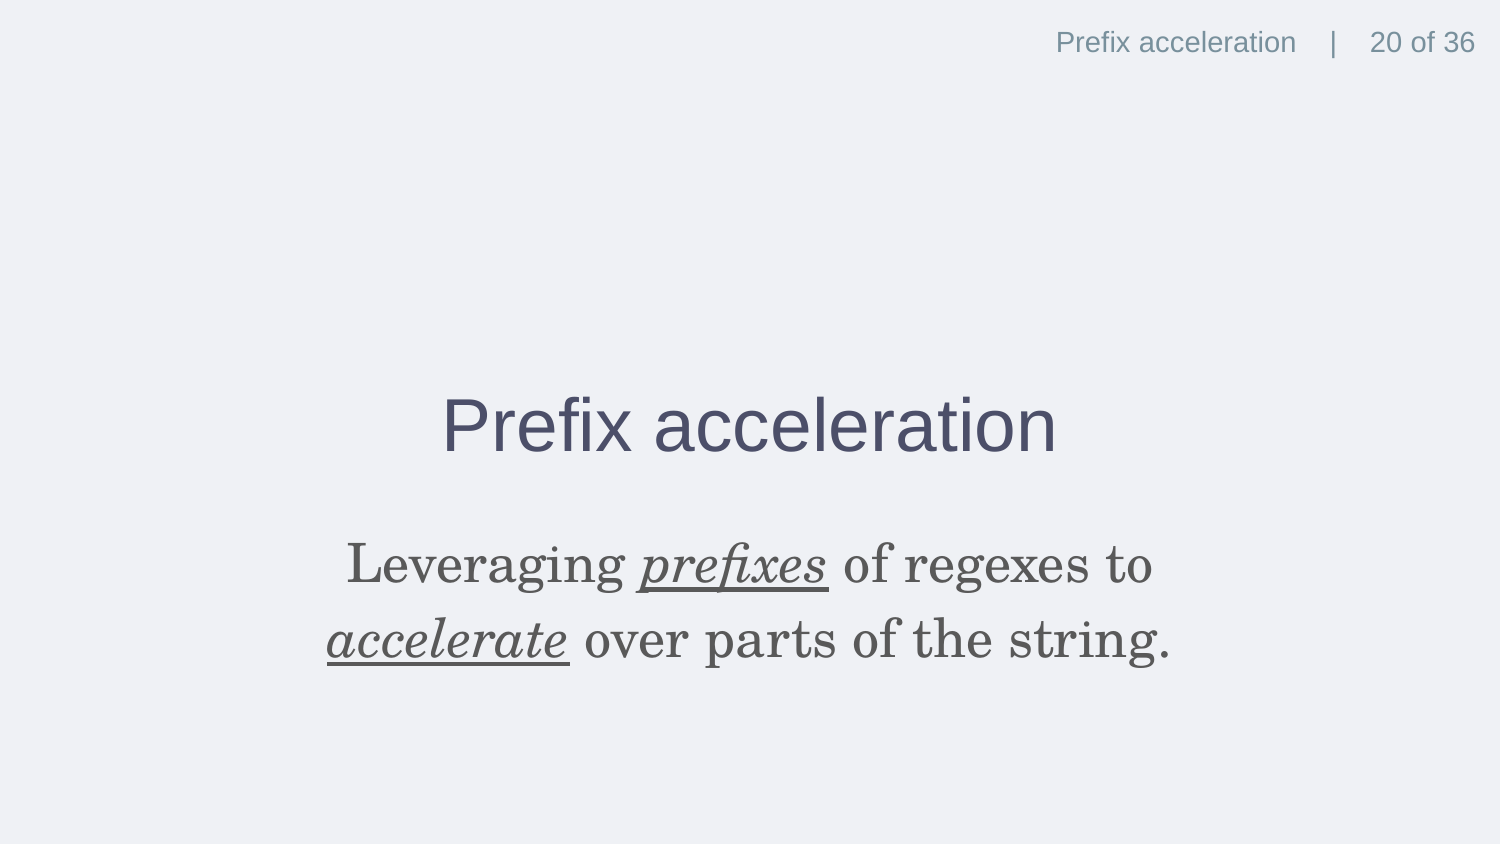

Prefix acceleration    |    20 of 36
# Prefix acceleration
Leveraging prefixes of regexes to accelerate over parts of the string.